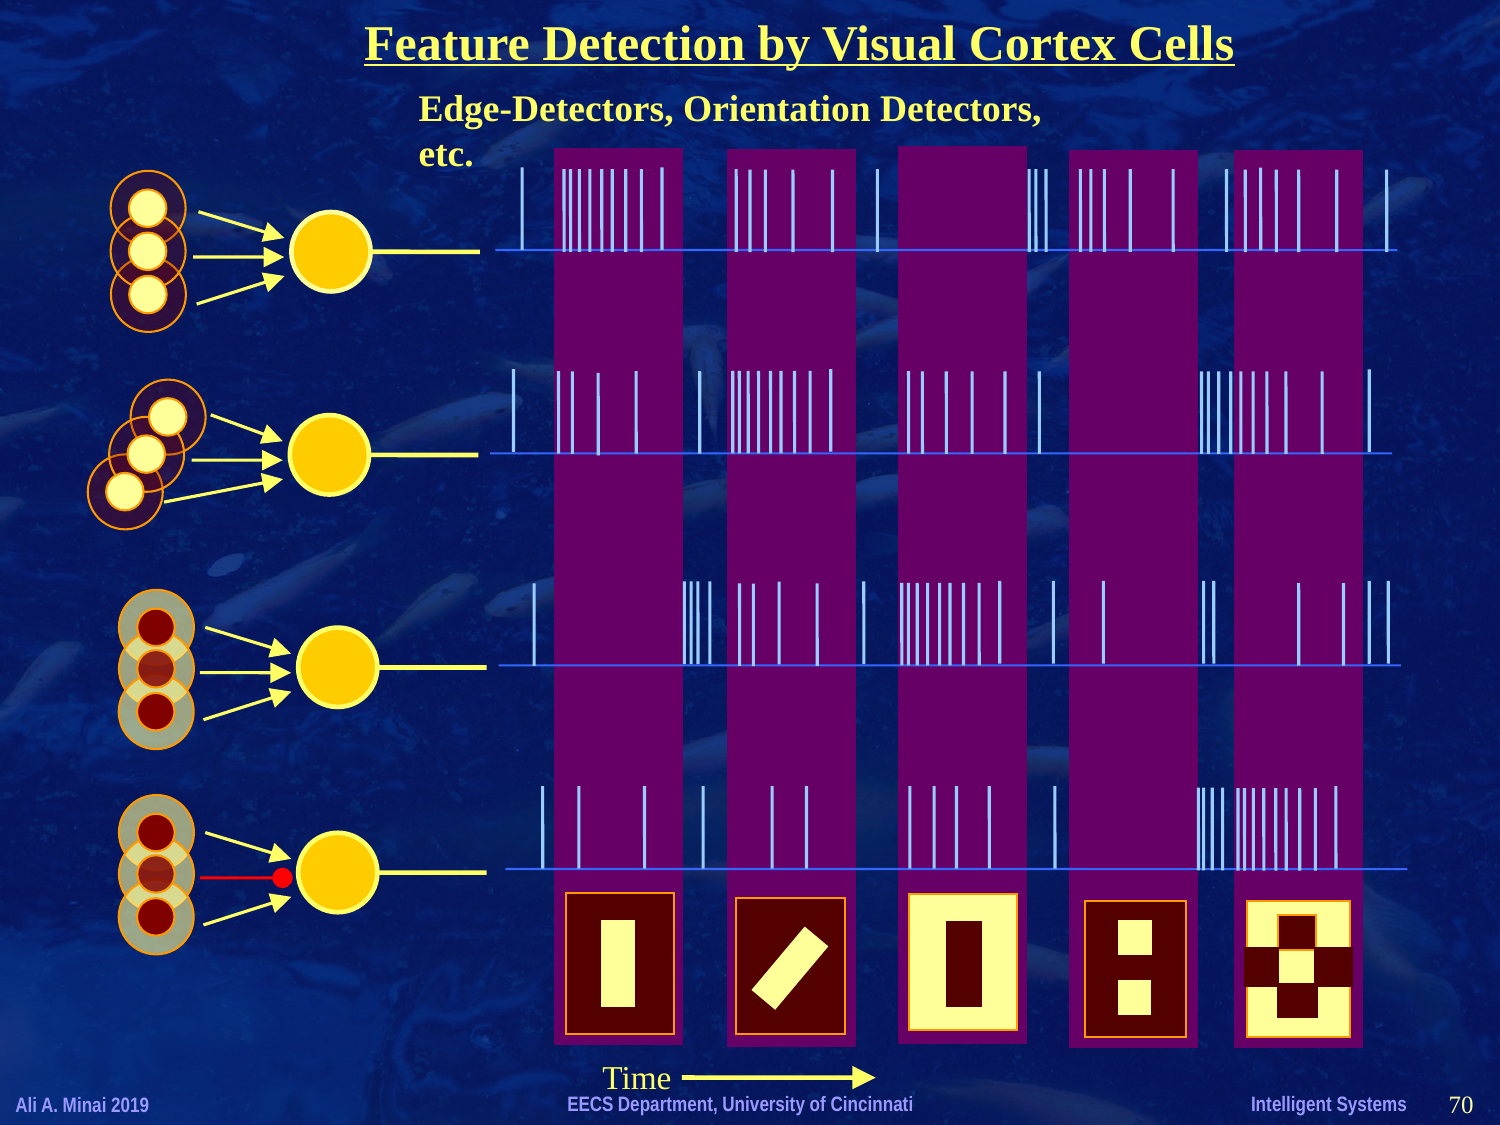

Feature Detection by Visual Cortex Cells
Edge-Detectors, Orientation Detectors, etc.

Time